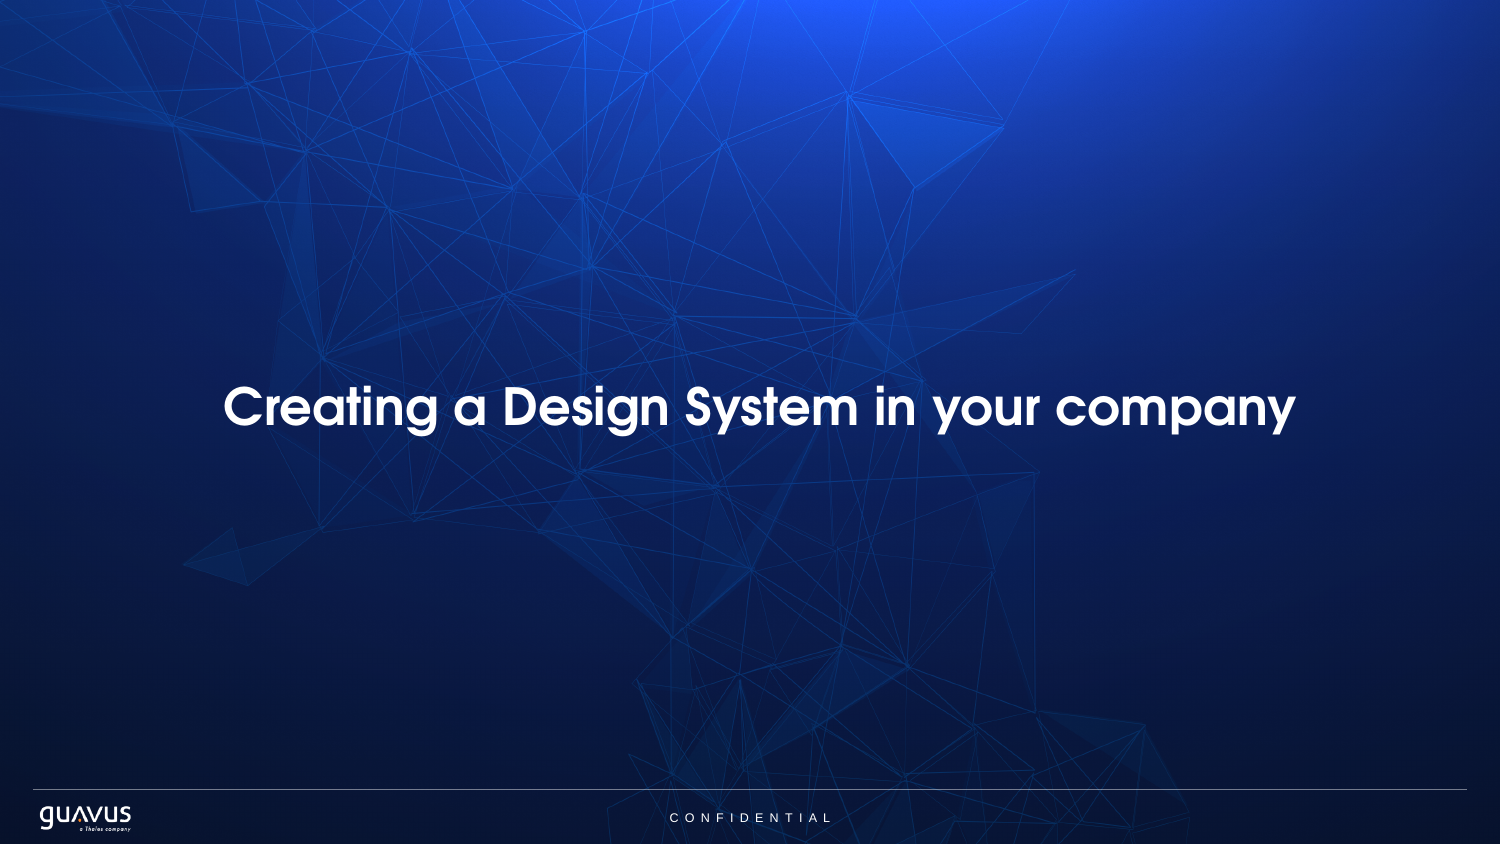

Creating a Design System in your company